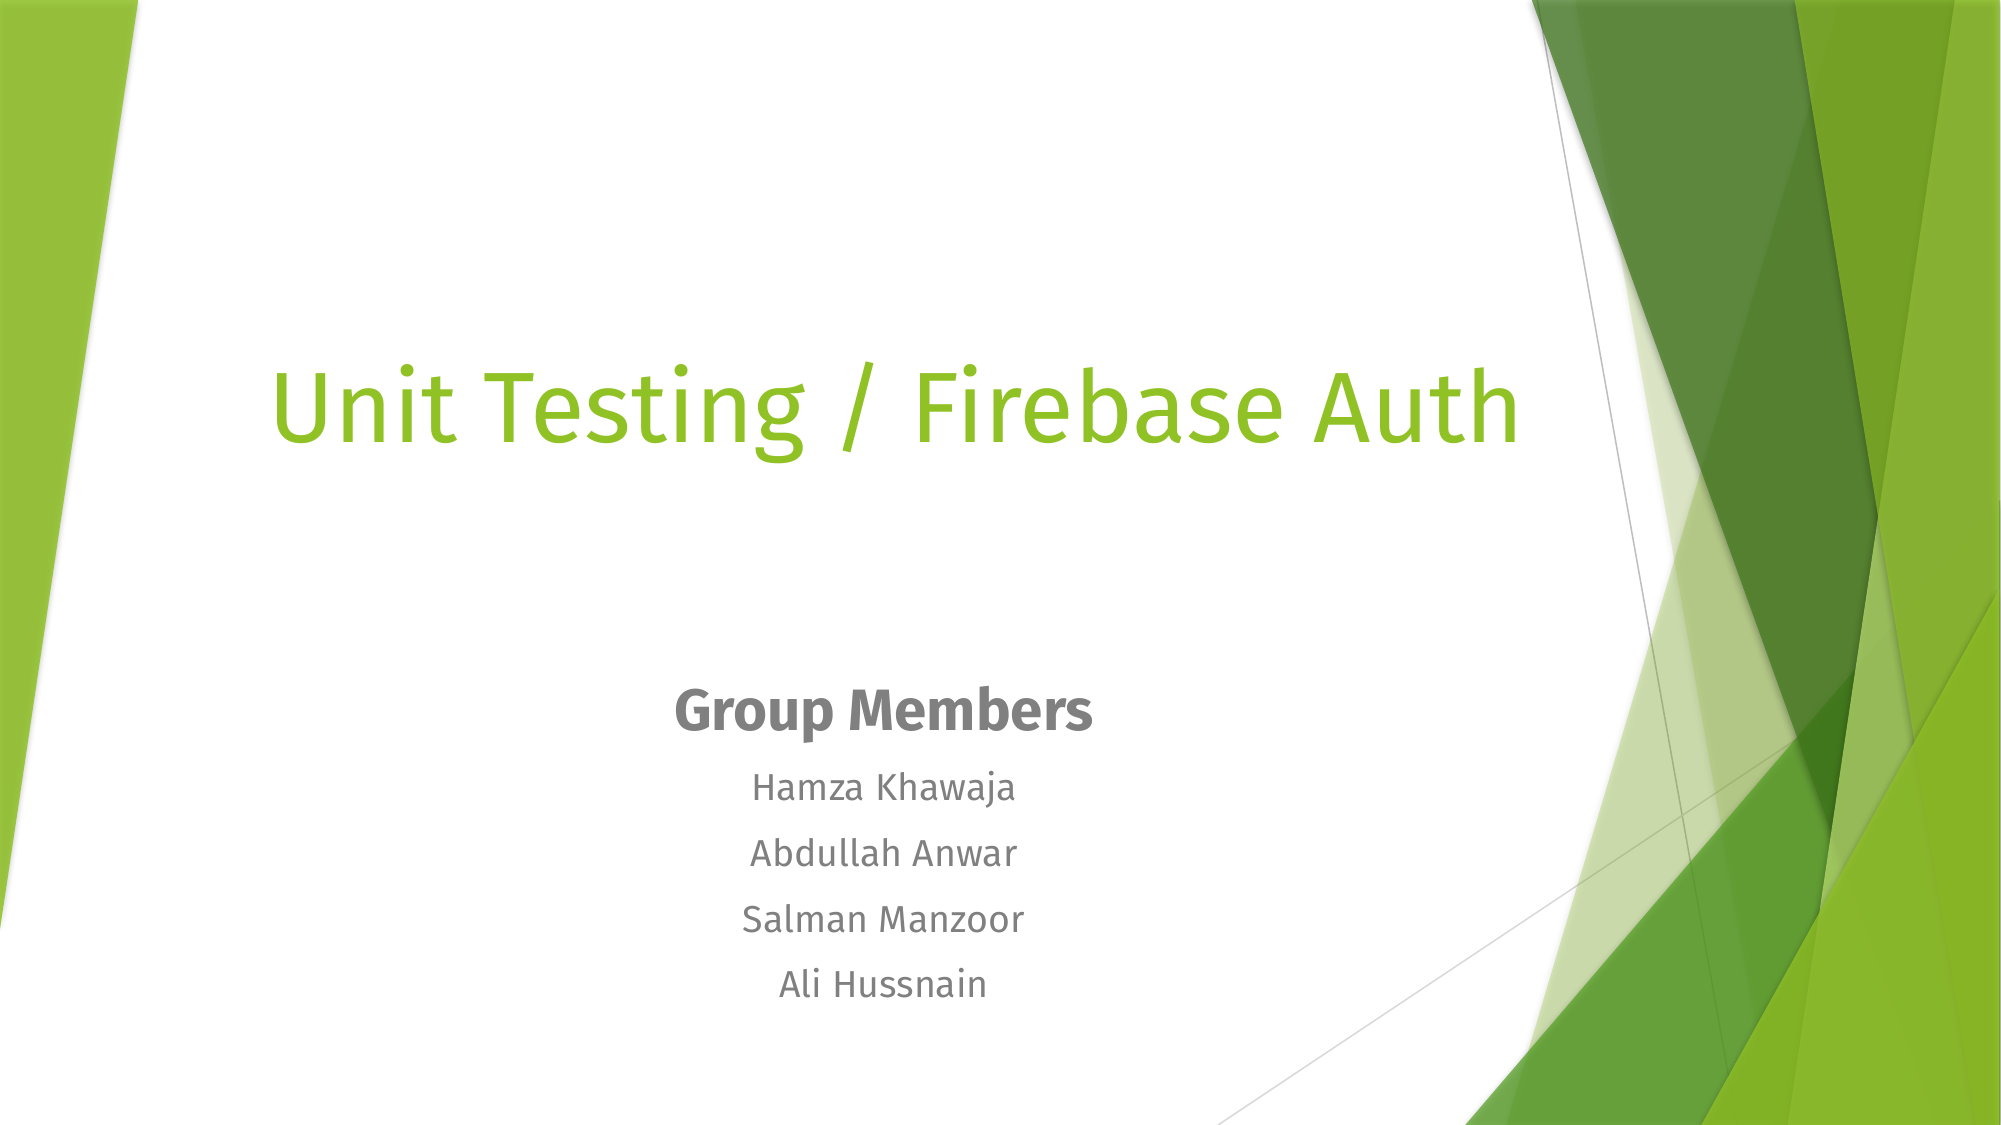

# Unit Testing / Firebase Auth
Group Members
Hamza Khawaja
Abdullah Anwar
Salman Manzoor
Ali Hussnain